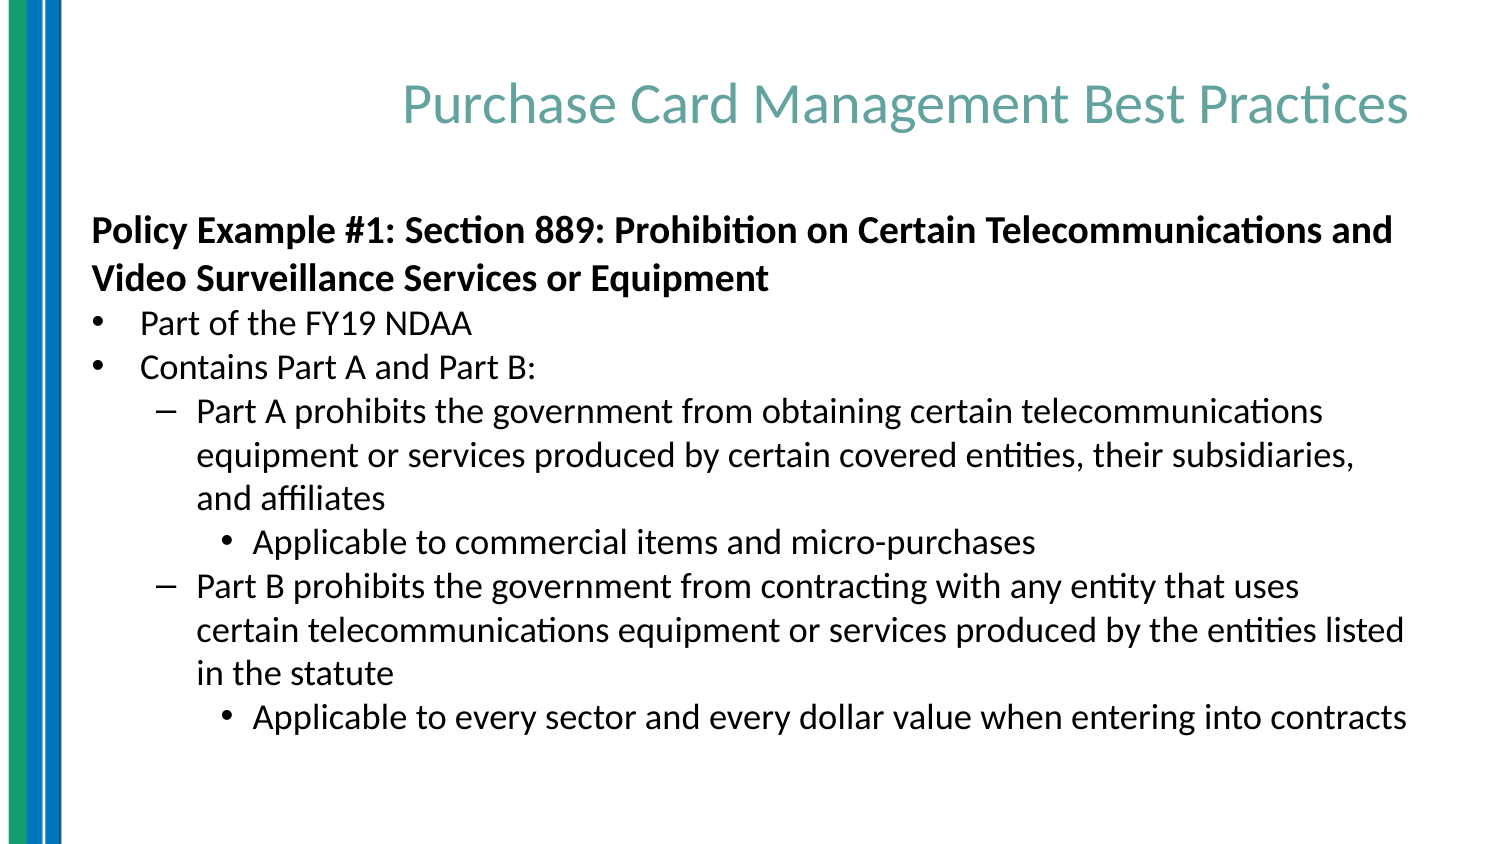

# Purchase Card Management Best Practices
Policy Example #1: Section 889: Prohibition on Certain Telecommunications and Video Surveillance Services or Equipment
Part of the FY19 NDAA
Contains Part A and Part B:
Part A prohibits the government from obtaining certain telecommunications equipment or services produced by certain covered entities, their subsidiaries, and affiliates
Applicable to commercial items and micro-purchases
Part B prohibits the government from contracting with any entity that uses certain telecommunications equipment or services produced by the entities listed in the statute
Applicable to every sector and every dollar value when entering into contracts